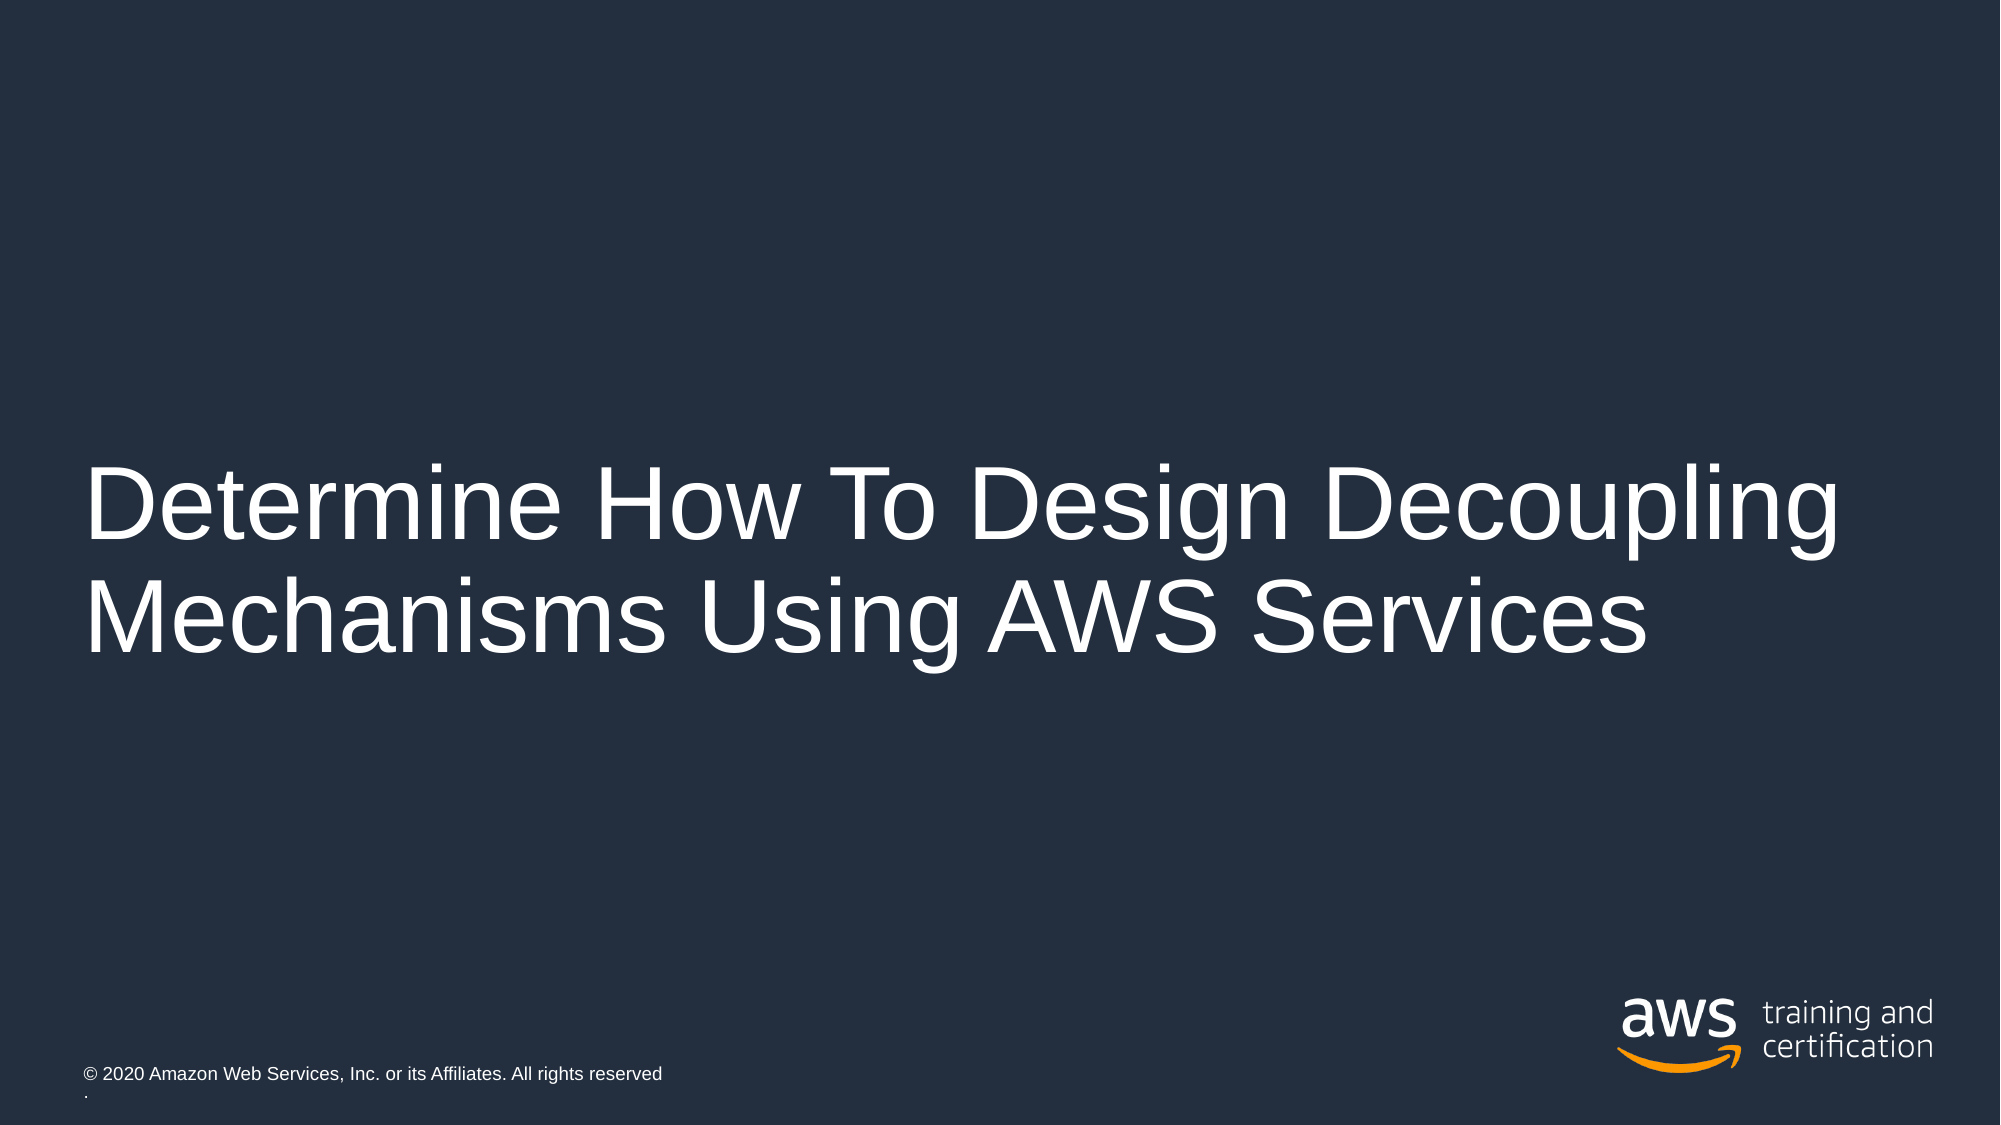

# Determine How To Design Decoupling Mechanisms Using AWS Services
© 2020 Amazon Web Services, Inc. or its Affiliates. All rights reserved.